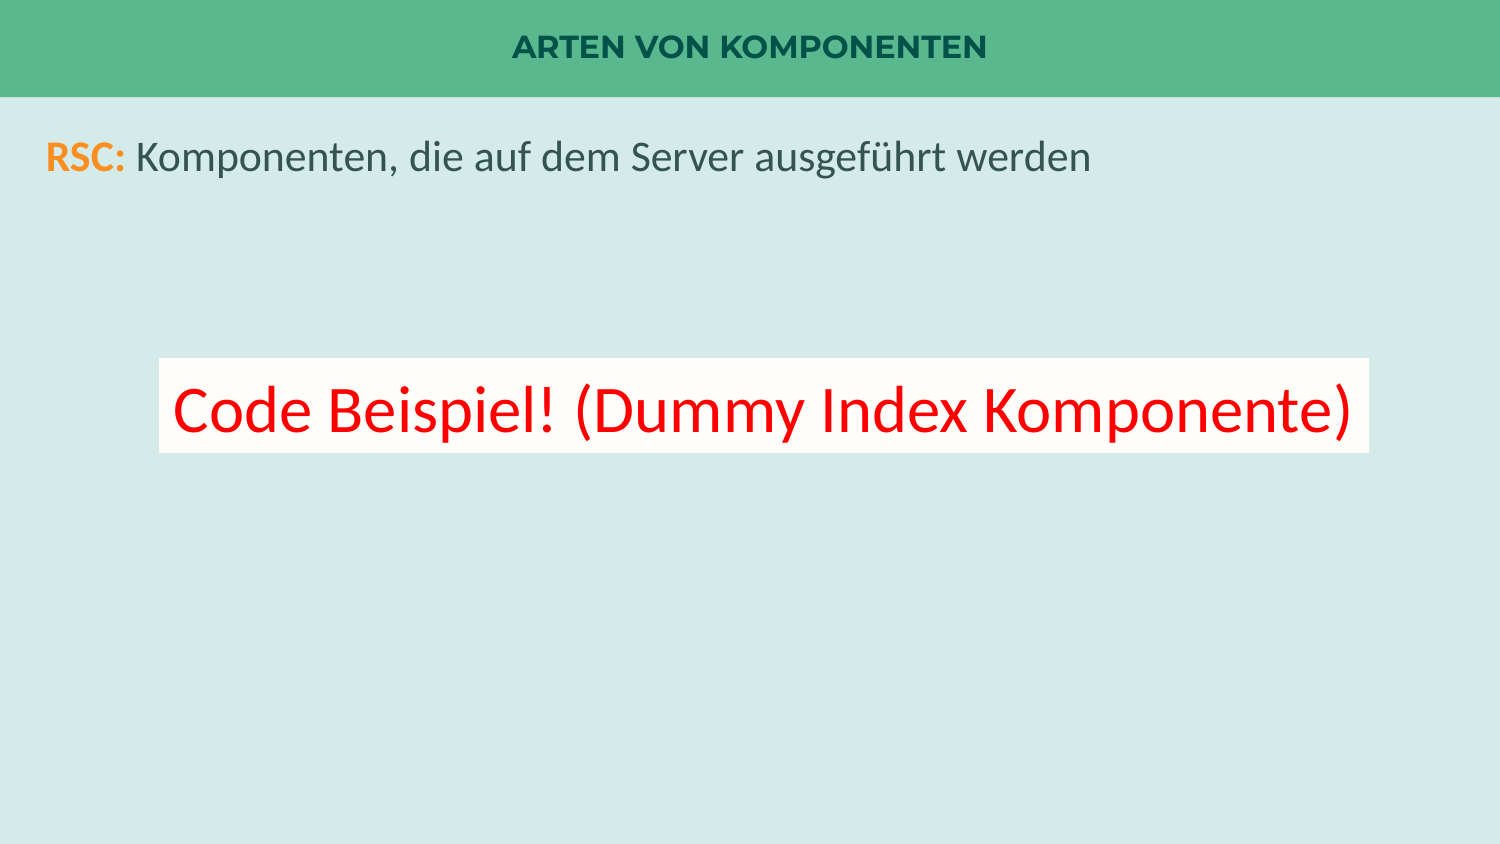

# Arten von Komponenten
RSC: Komponenten, die auf dem Server ausgeführt werden

Code Beispiel! (Dummy Index Komponente)